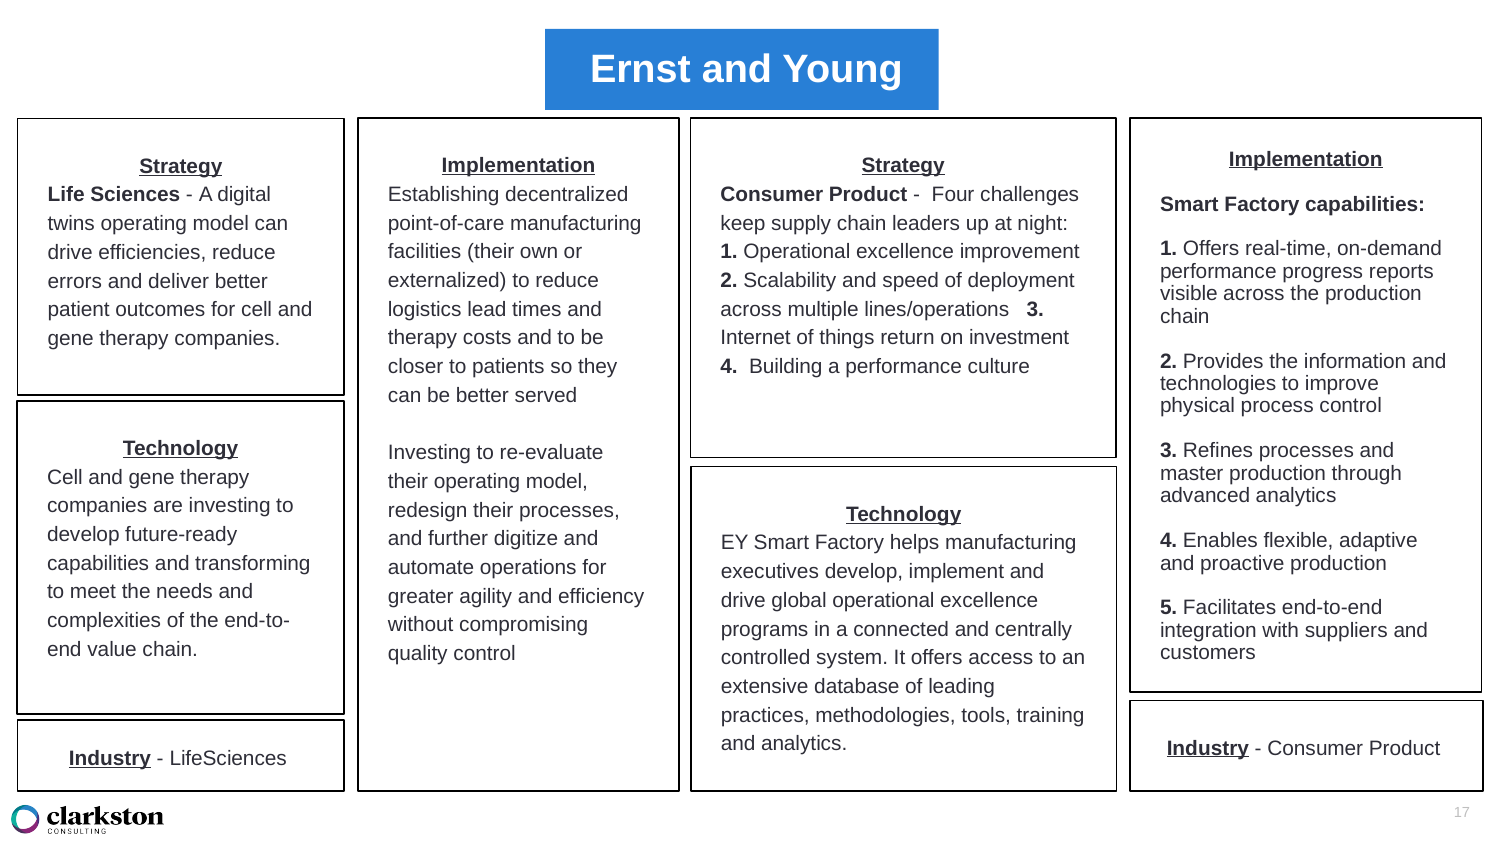

Ernst and Young
Implementation
Establishing decentralized point-of-care manufacturing facilities (their own or externalized) to reduce logistics lead times and therapy costs and to be closer to patients so they can be better served

Investing to re-evaluate their operating model, redesign their processes, and further digitize and automate operations for greater agility and efficiency without compromising quality control

Strategy
Consumer Product -  Four challenges keep supply chain leaders up at night:
1. Operational excellence improvement 2. Scalability and speed of deployment across multiple lines/operations   3. Internet of things return on investment  4.  Building a performance culture

Implementation

Smart Factory capabilities:

1. Offers real-time, on-demand performance progress reports visible across the production chain

2. Provides the information and technologies to improve physical process control

3. Refines processes and master production through advanced analytics

4. Enables flexible, adaptive and proactive production

5. Facilitates end-to-end integration with suppliers and customers

Strategy
Life Sciences - A digital twins operating model can drive efficiencies, reduce errors and deliver better patient outcomes for cell and gene therapy companies.

Technology
Cell and gene therapy companies are investing to develop future-ready capabilities and transforming to meet the needs and complexities of the end-to-end value chain.

Technology
EY Smart Factory helps manufacturing executives develop, implement and drive global operational excellence programs in a connected and centrally controlled system. It offers access to an extensive database of leading practices, methodologies, tools, training and analytics.

Industry - Consumer Product
Industry - LifeSciences
17